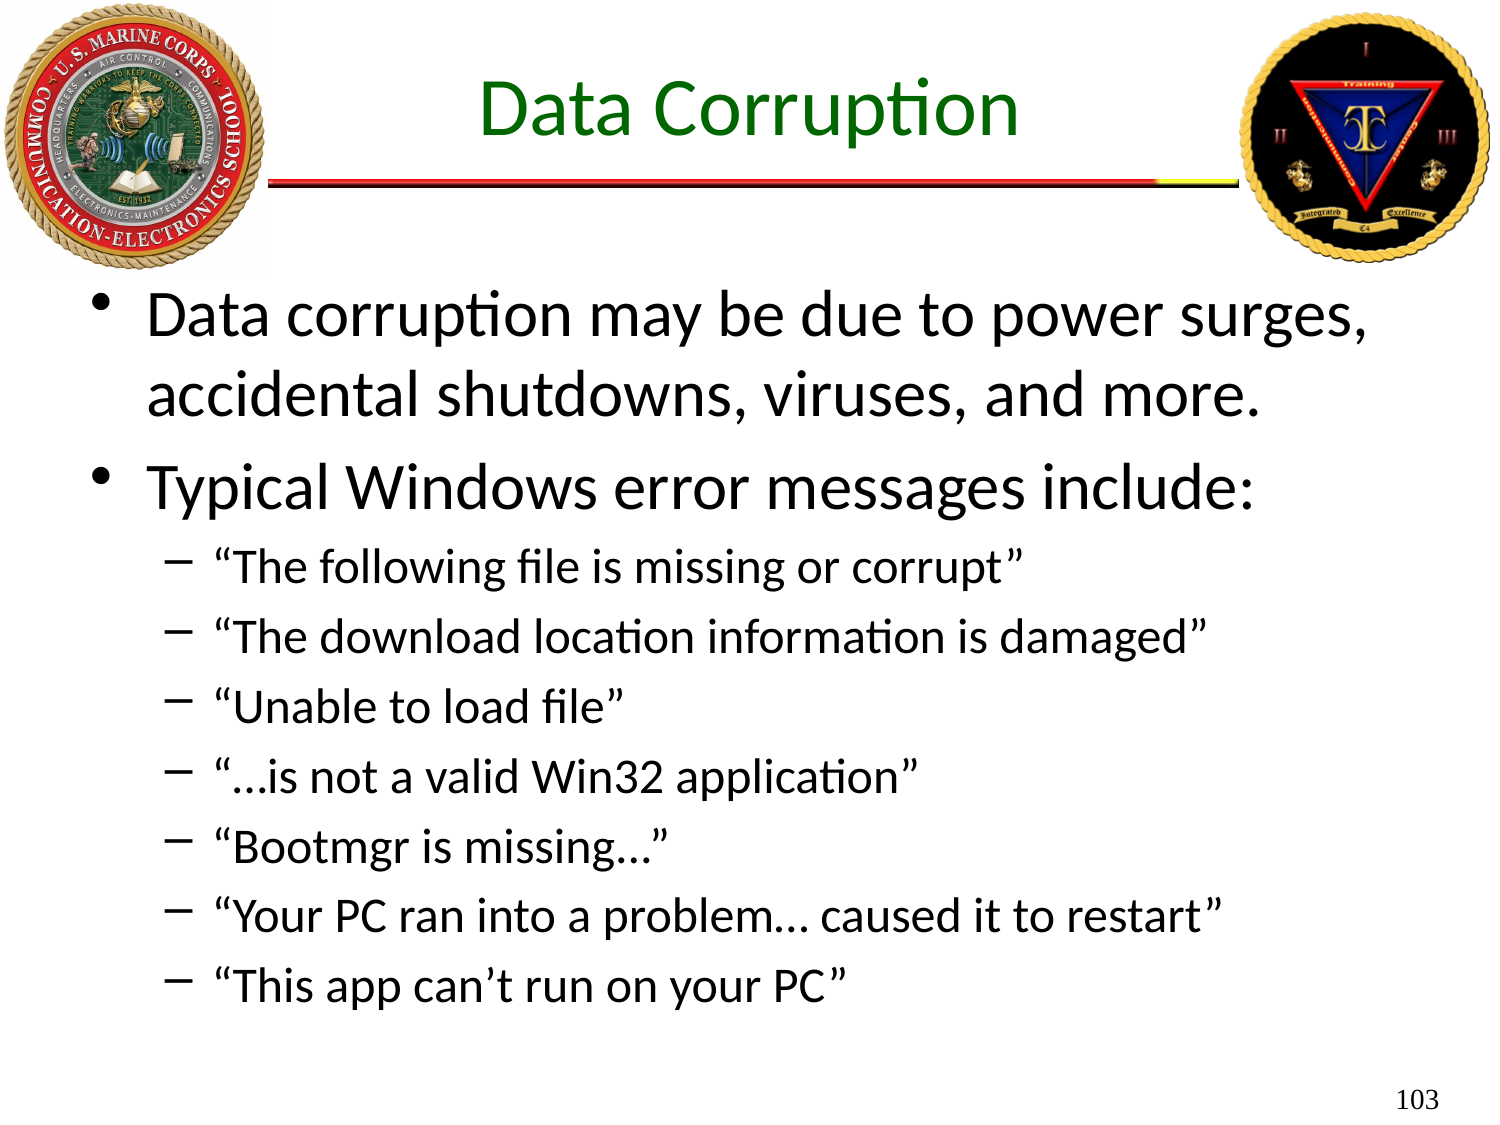

# Data Corruption
Data corruption may be due to power surges, accidental shutdowns, viruses, and more.
Typical Windows error messages include:
“The following file is missing or corrupt”
“The download location information is damaged”
“Unable to load file”
“…is not a valid Win32 application”
“Bootmgr is missing...”
“Your PC ran into a problem… caused it to restart”
“This app can’t run on your PC”